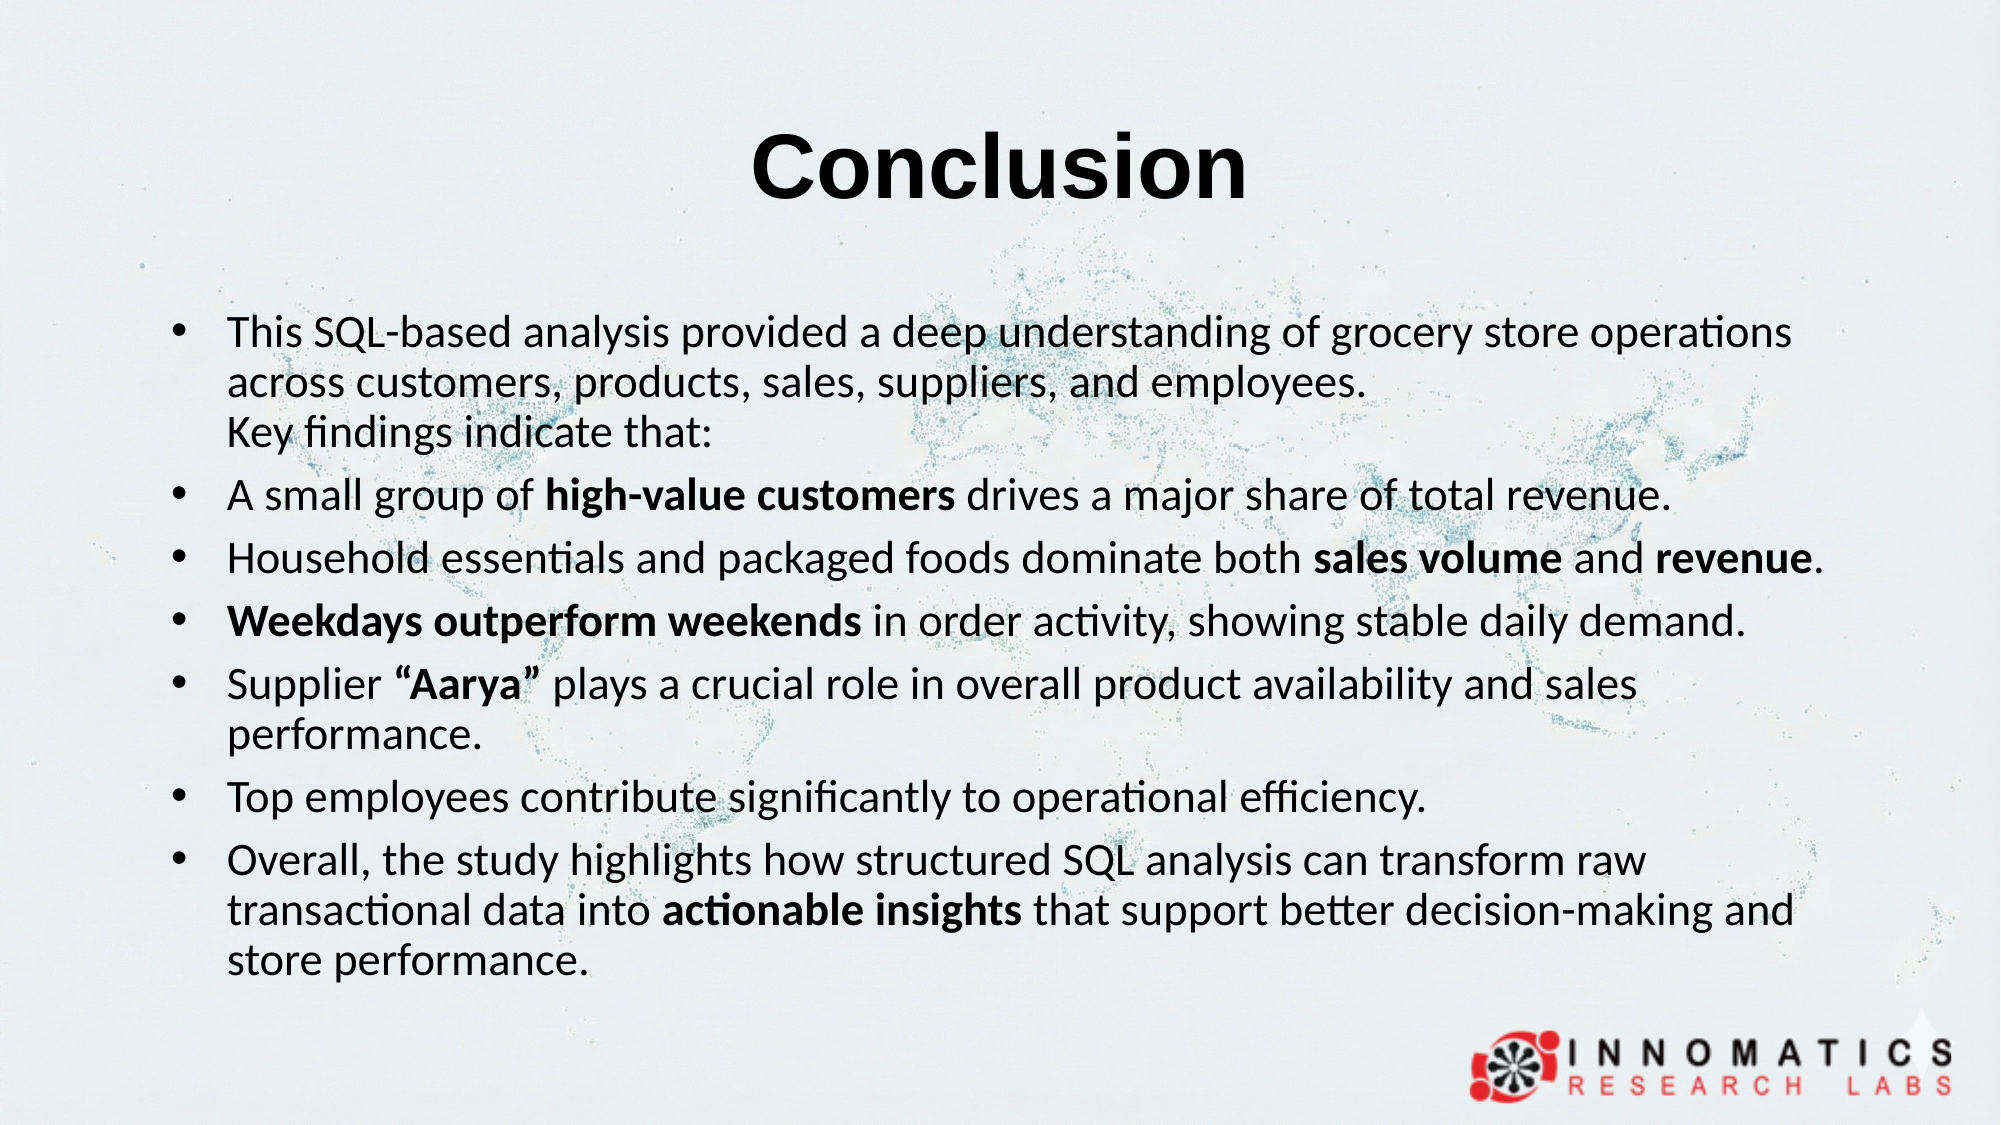

# Conclusion
This SQL-based analysis provided a deep understanding of grocery store operations across customers, products, sales, suppliers, and employees.
Key findings indicate that:
A small group of high-value customers drives a major share of total revenue.
Household essentials and packaged foods dominate both sales volume and revenue.
Weekdays outperform weekends in order activity, showing stable daily demand.
Supplier “Aarya” plays a crucial role in overall product availability and sales performance.
Top employees contribute significantly to operational efficiency.
Overall, the study highlights how structured SQL analysis can transform raw transactional data into actionable insights that support better decision-making and store performance.